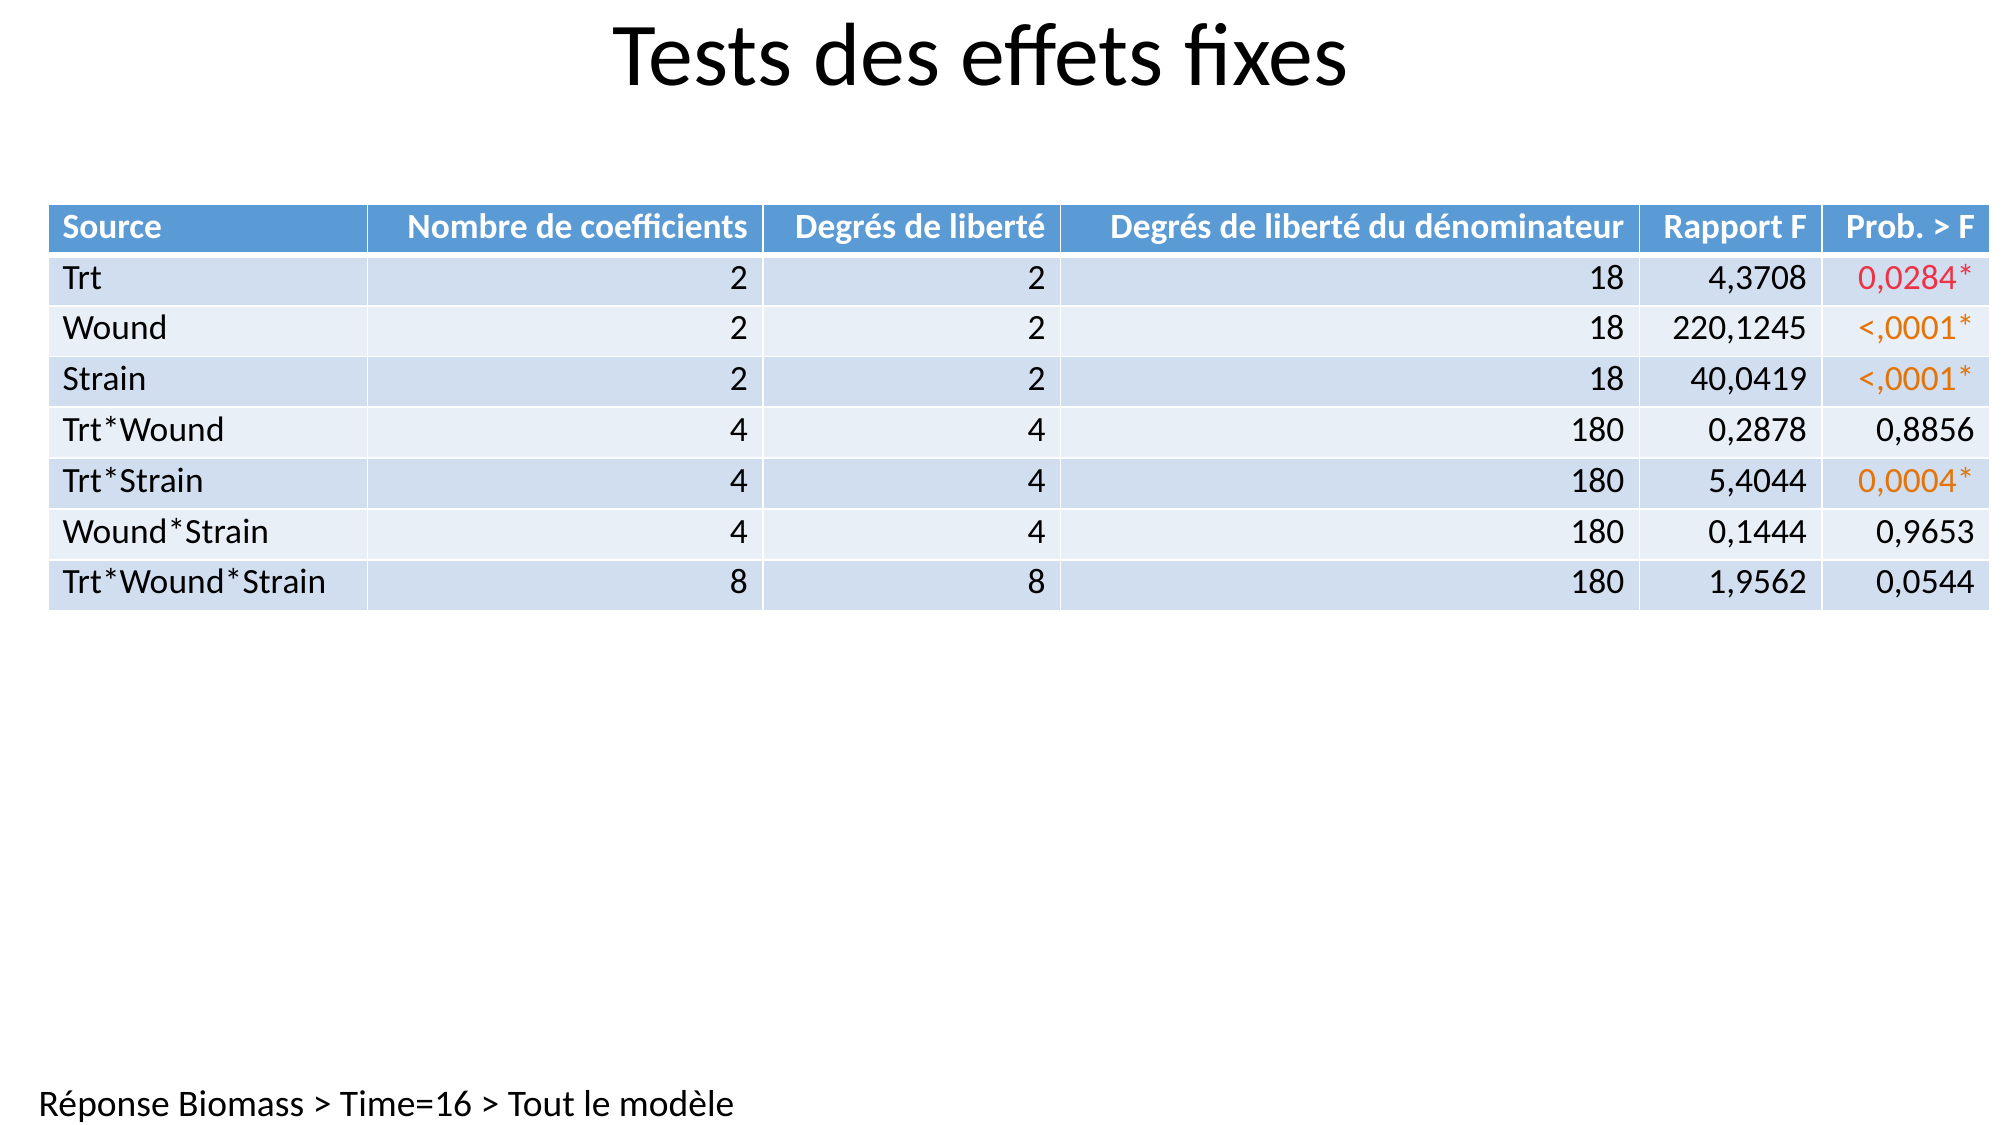

# Tests des effets fixes
| Source | Nombre de coefficients | Degrés de liberté | Degrés de liberté du dénominateur | Rapport F | Prob. > F |
| --- | --- | --- | --- | --- | --- |
| Trt | 2 | 2 | 18 | 4,3708 | 0,0284\* |
| Wound | 2 | 2 | 18 | 220,1245 | <,0001\* |
| Strain | 2 | 2 | 18 | 40,0419 | <,0001\* |
| Trt\*Wound | 4 | 4 | 180 | 0,2878 | 0,8856 |
| Trt\*Strain | 4 | 4 | 180 | 5,4044 | 0,0004\* |
| Wound\*Strain | 4 | 4 | 180 | 0,1444 | 0,9653 |
| Trt\*Wound\*Strain | 8 | 8 | 180 | 1,9562 | 0,0544 |
Réponse Biomass > Time=16 > Tout le modèle